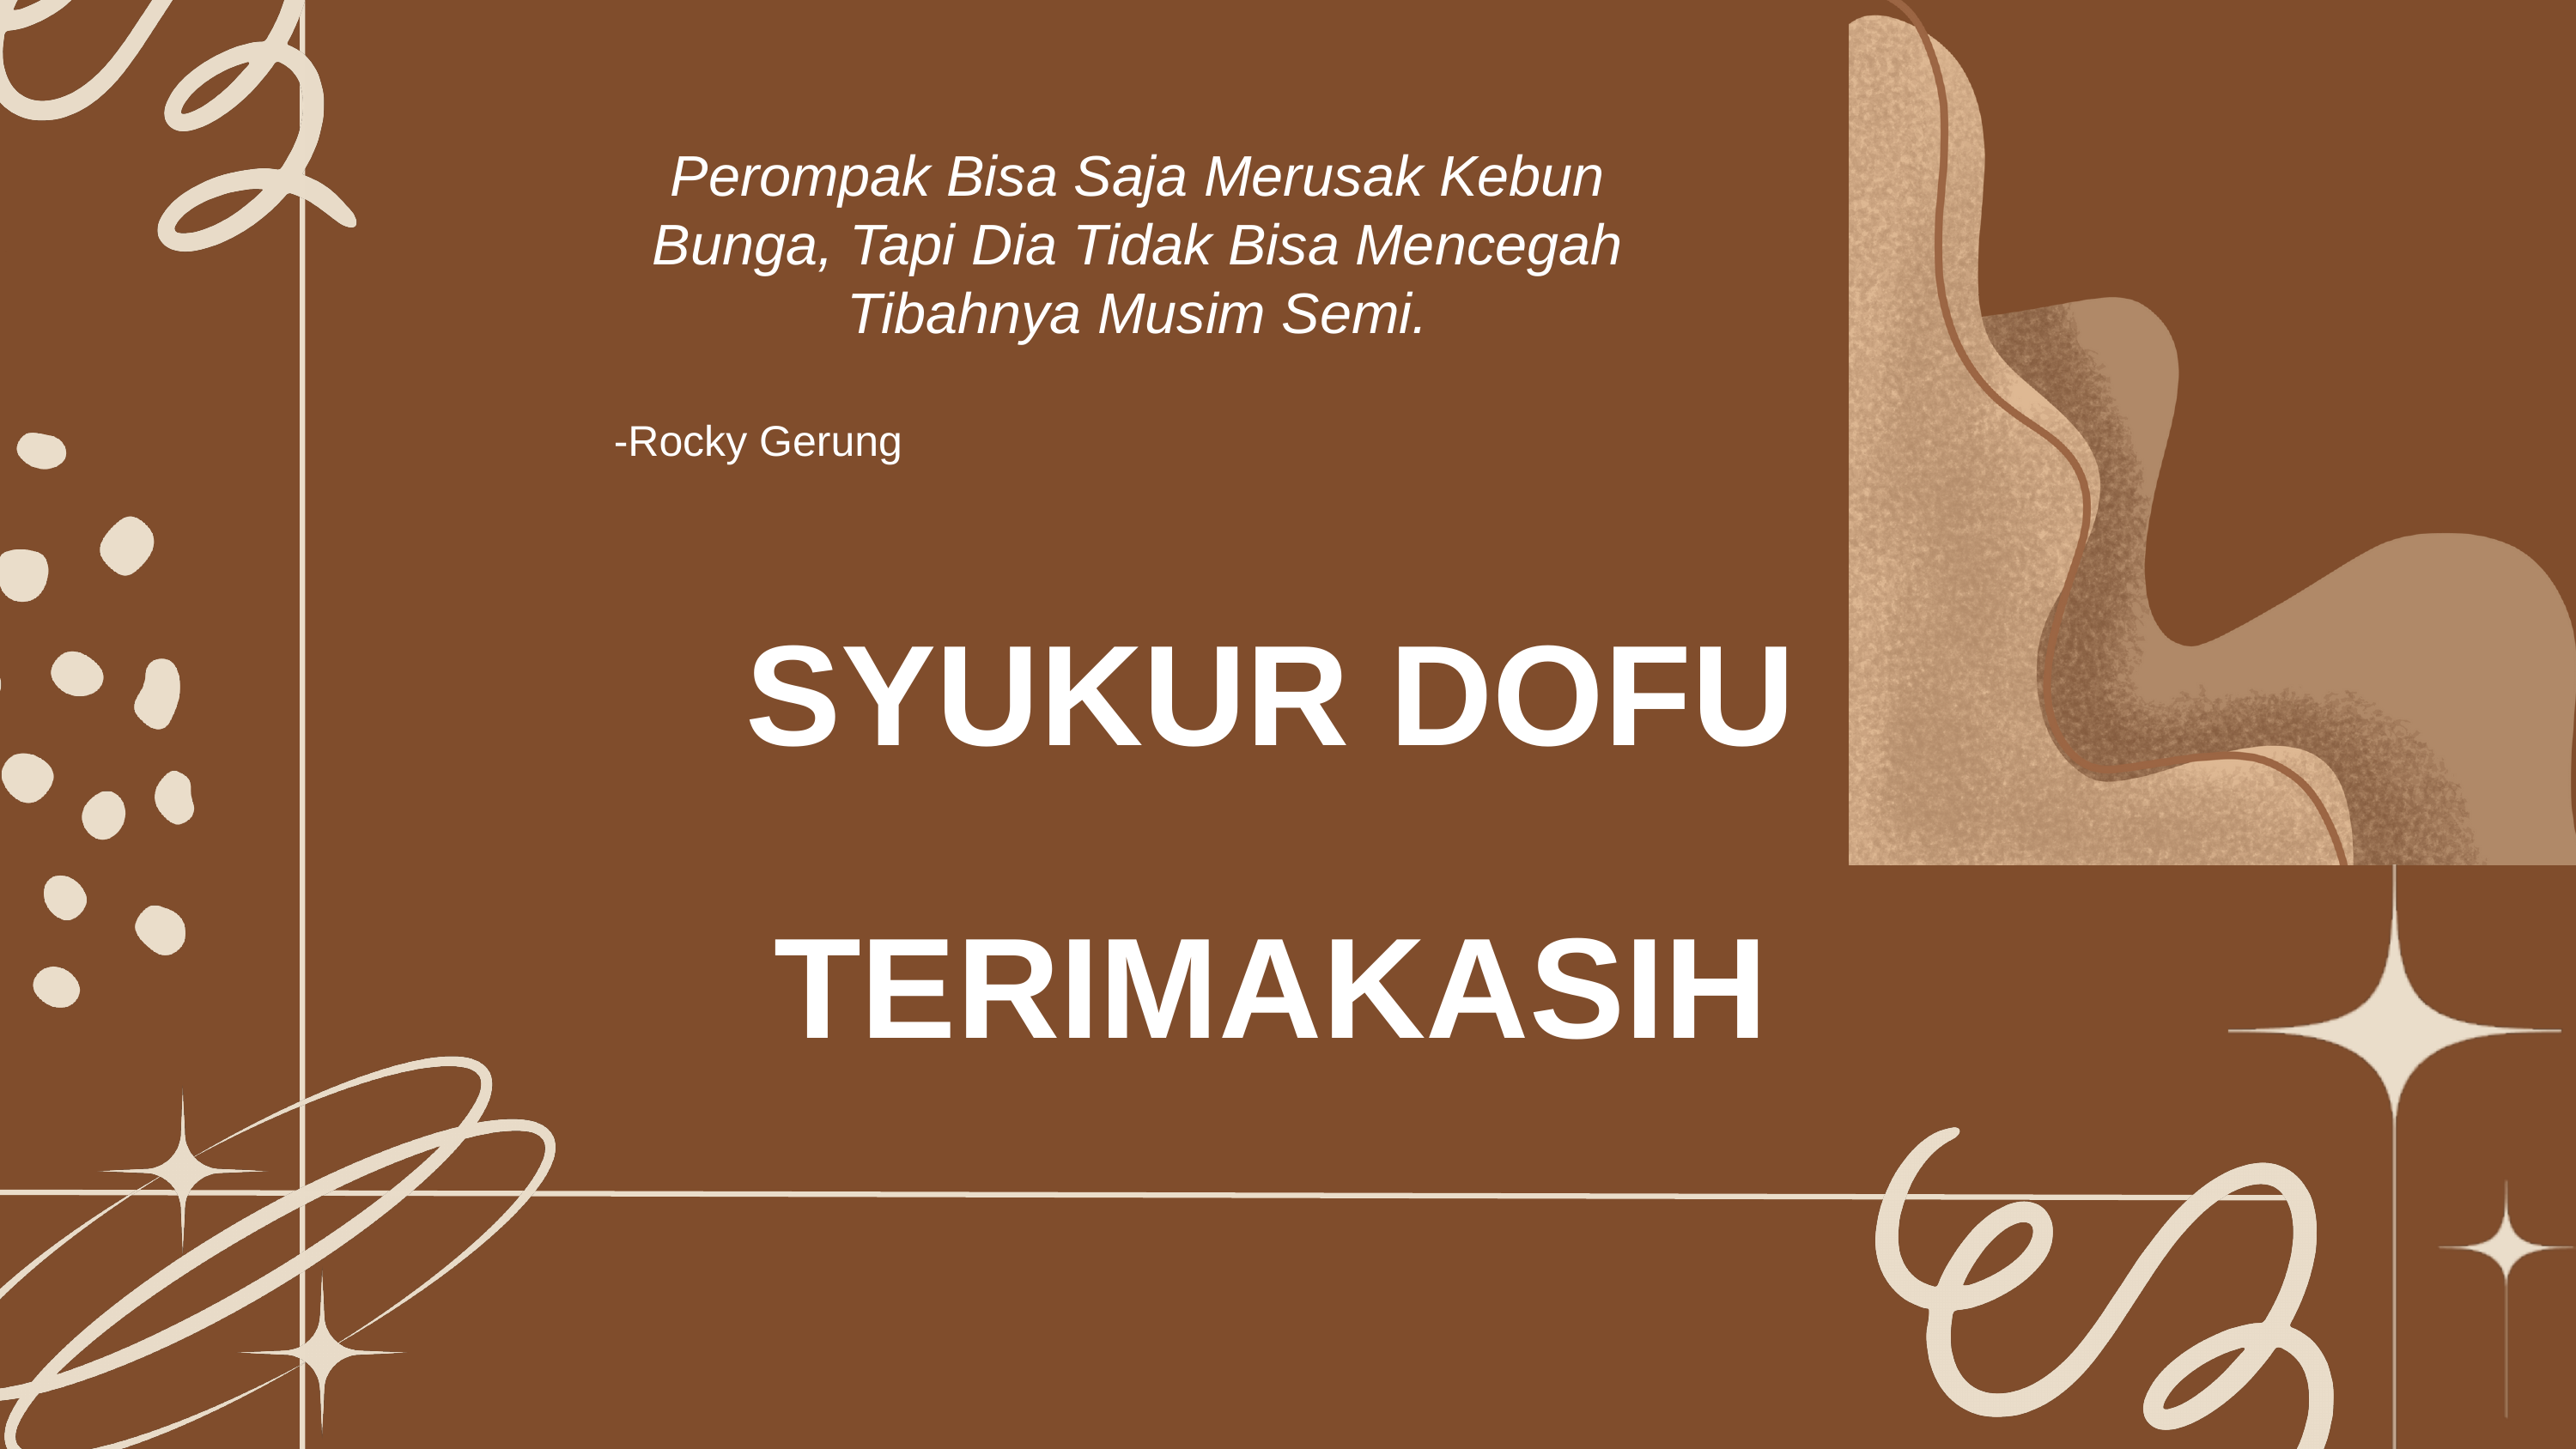

Perompak Bisa Saja Merusak Kebun Bunga, Tapi Dia Tidak Bisa Mencegah Tibahnya Musim Semi.

-Rocky Gerung

SYUKUR DOFU
TERIMAKASIH